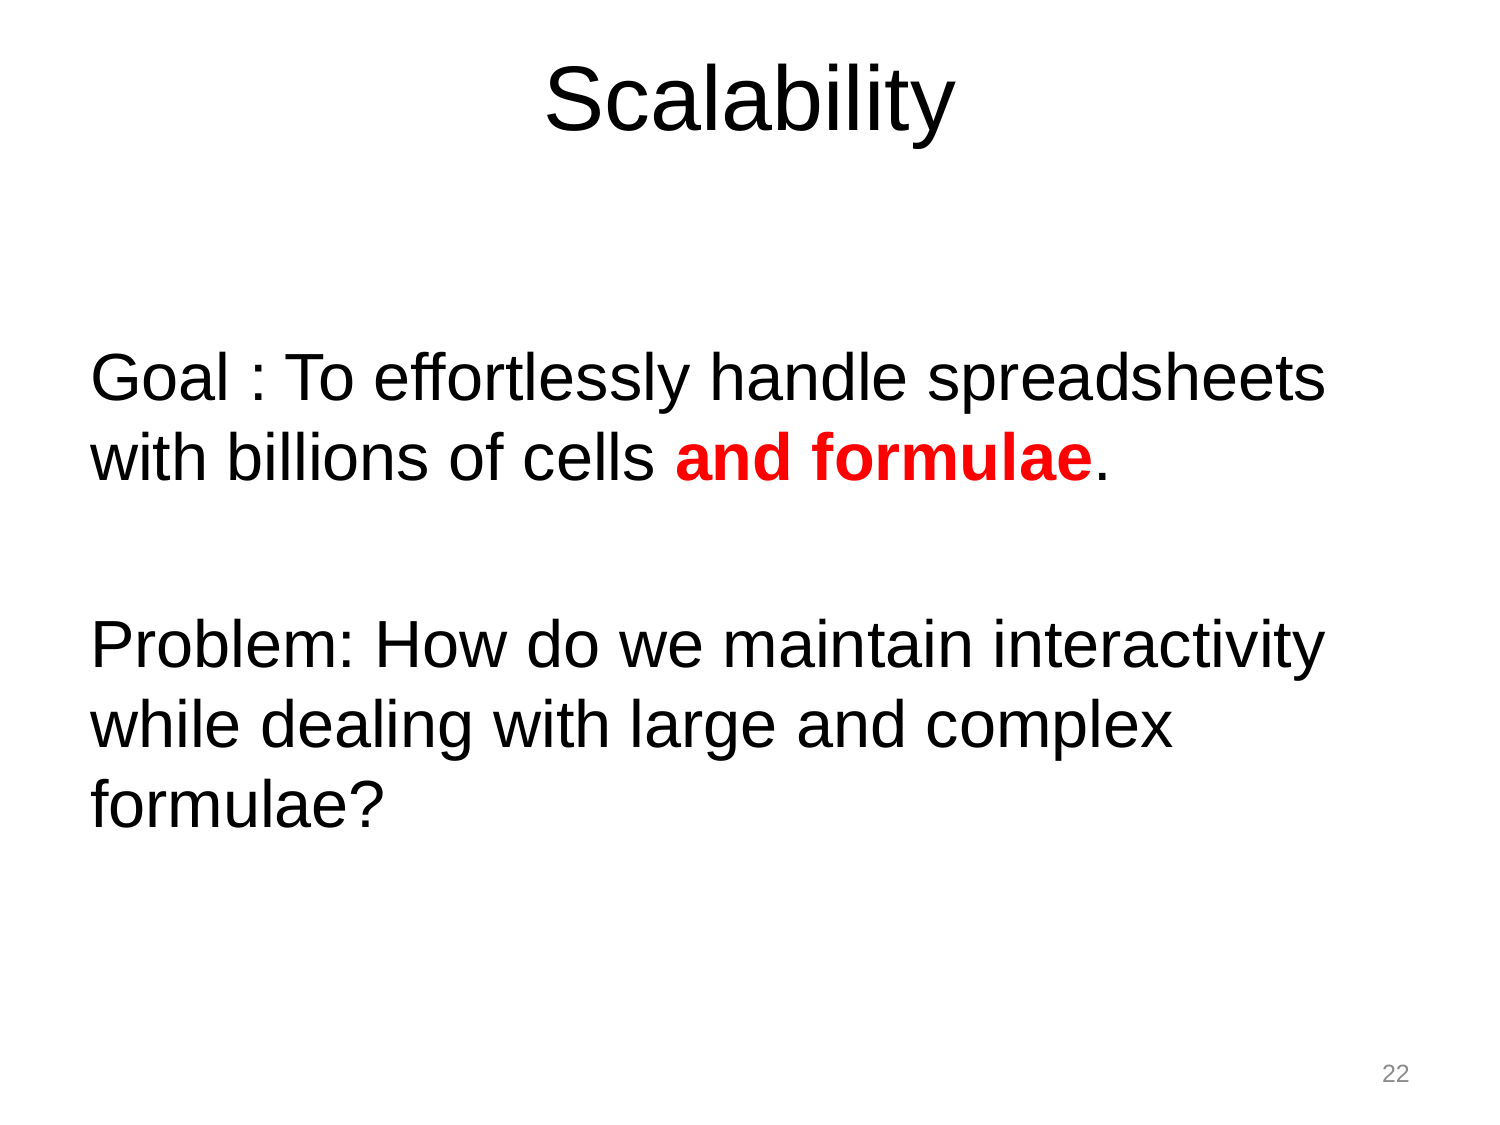

# Scalability

Goal : To effortlessly handle spreadsheets with billions of cells and formulae.

Problem: How do we maintain interactivity while dealing with large and complex formulae?
22